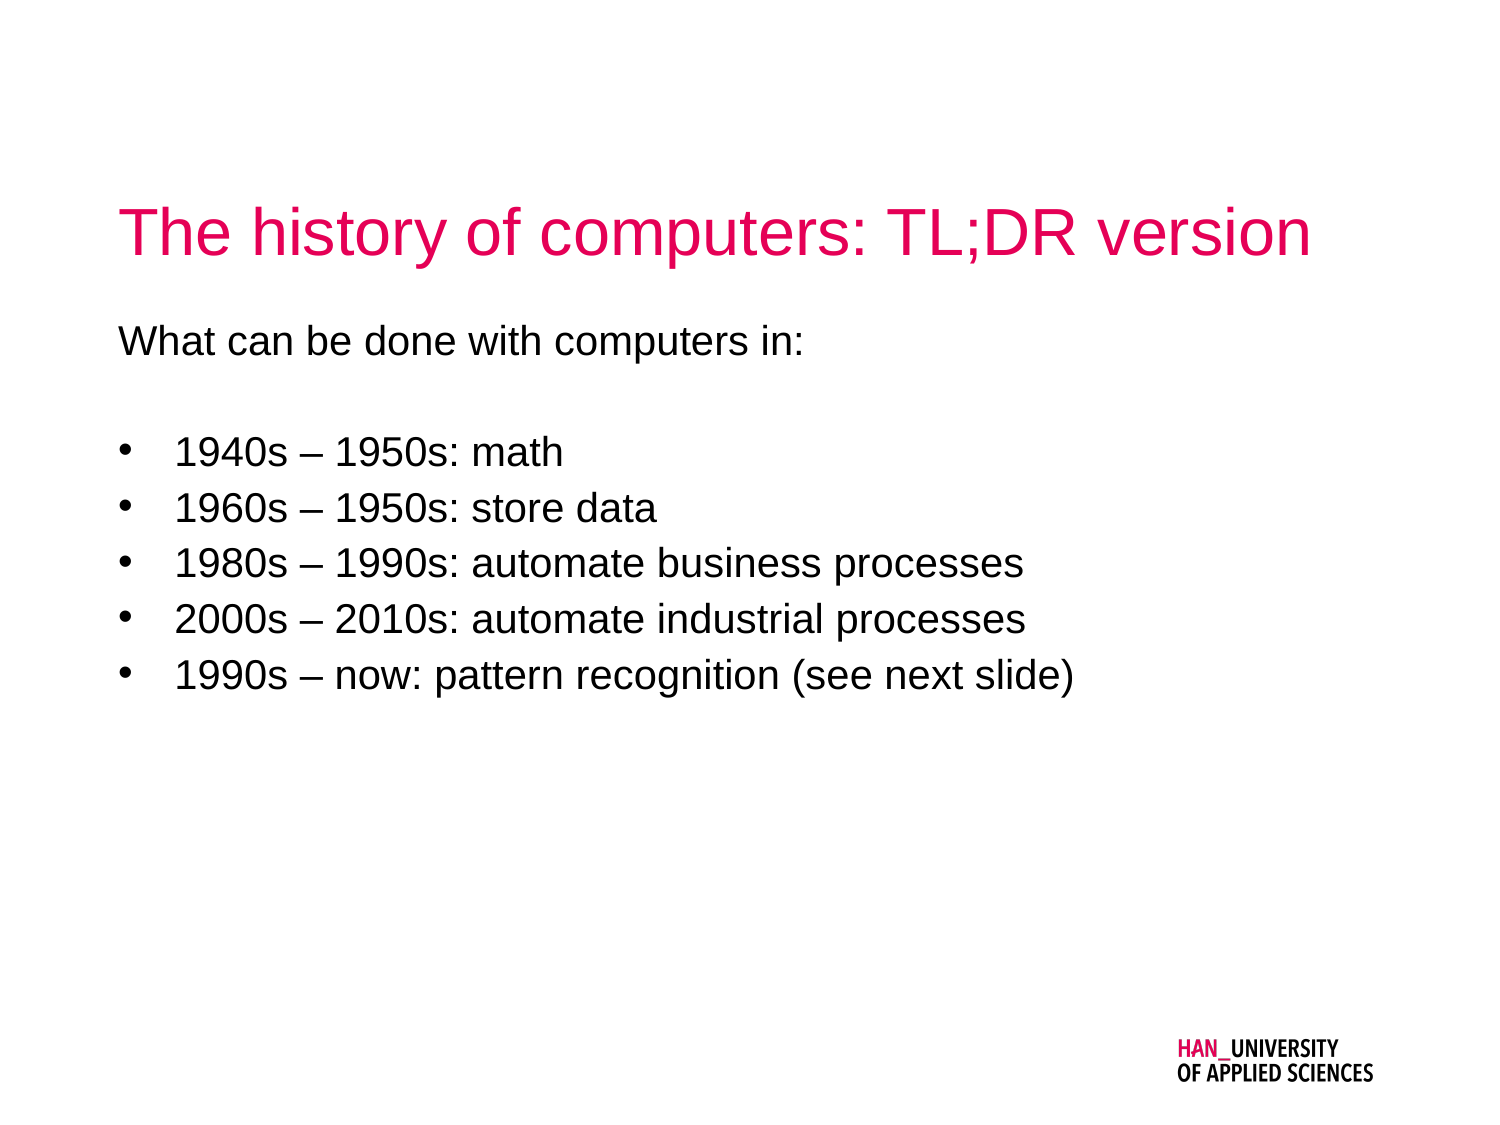

# The history of computers: TL;DR version
What can be done with computers in:

1940s – 1950s: math
1960s – 1950s: store data
1980s – 1990s: automate business processes
2000s – 2010s: automate industrial processes
1990s – now: pattern recognition (see next slide)